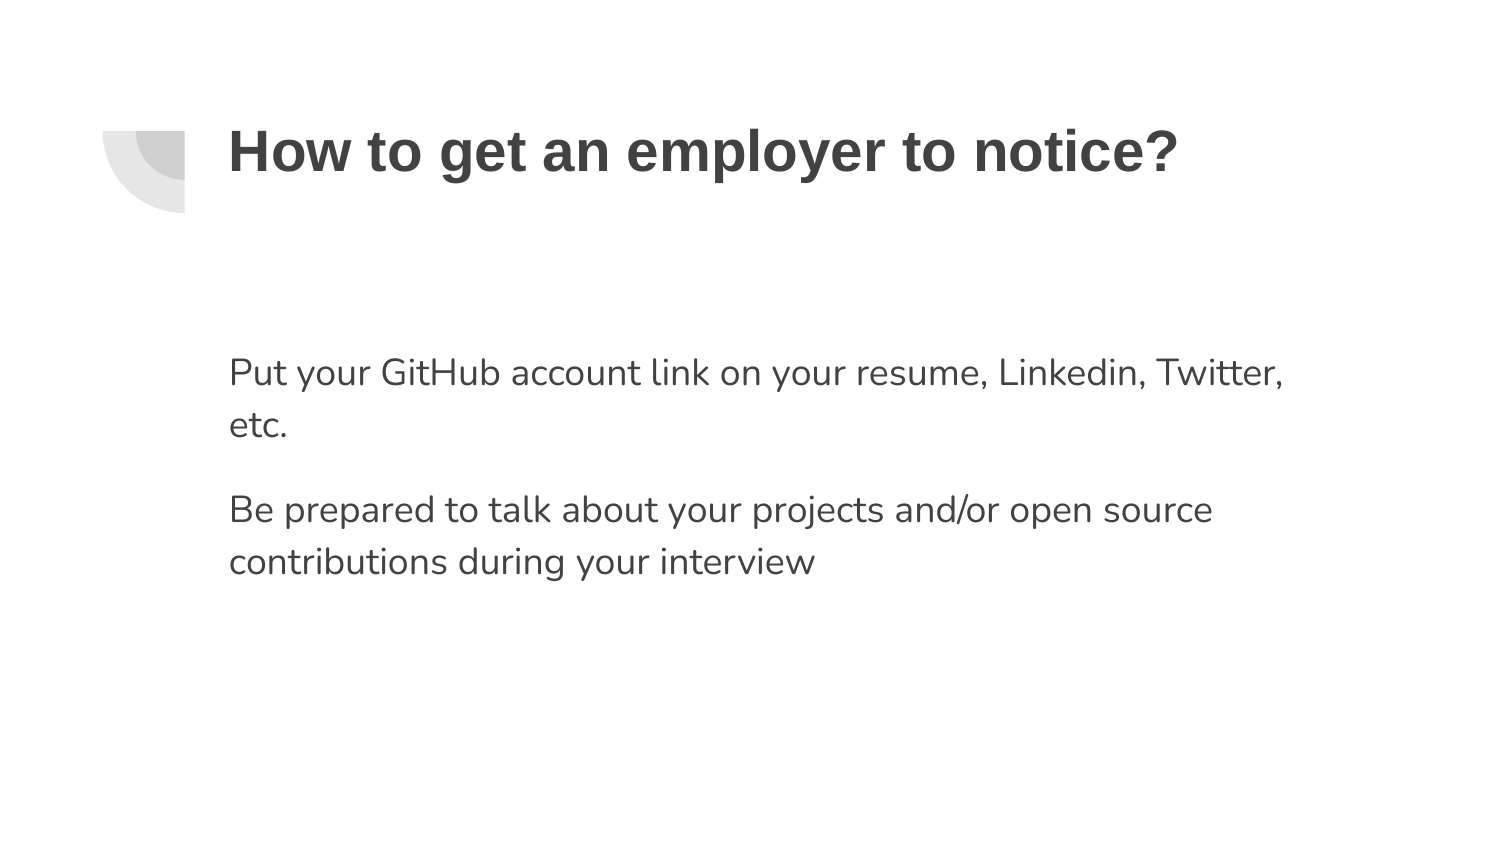

# How to get an employer to notice?
Put your GitHub account link on your resume, Linkedin, Twitter, etc.
Be prepared to talk about your projects and/or open source contributions during your interview